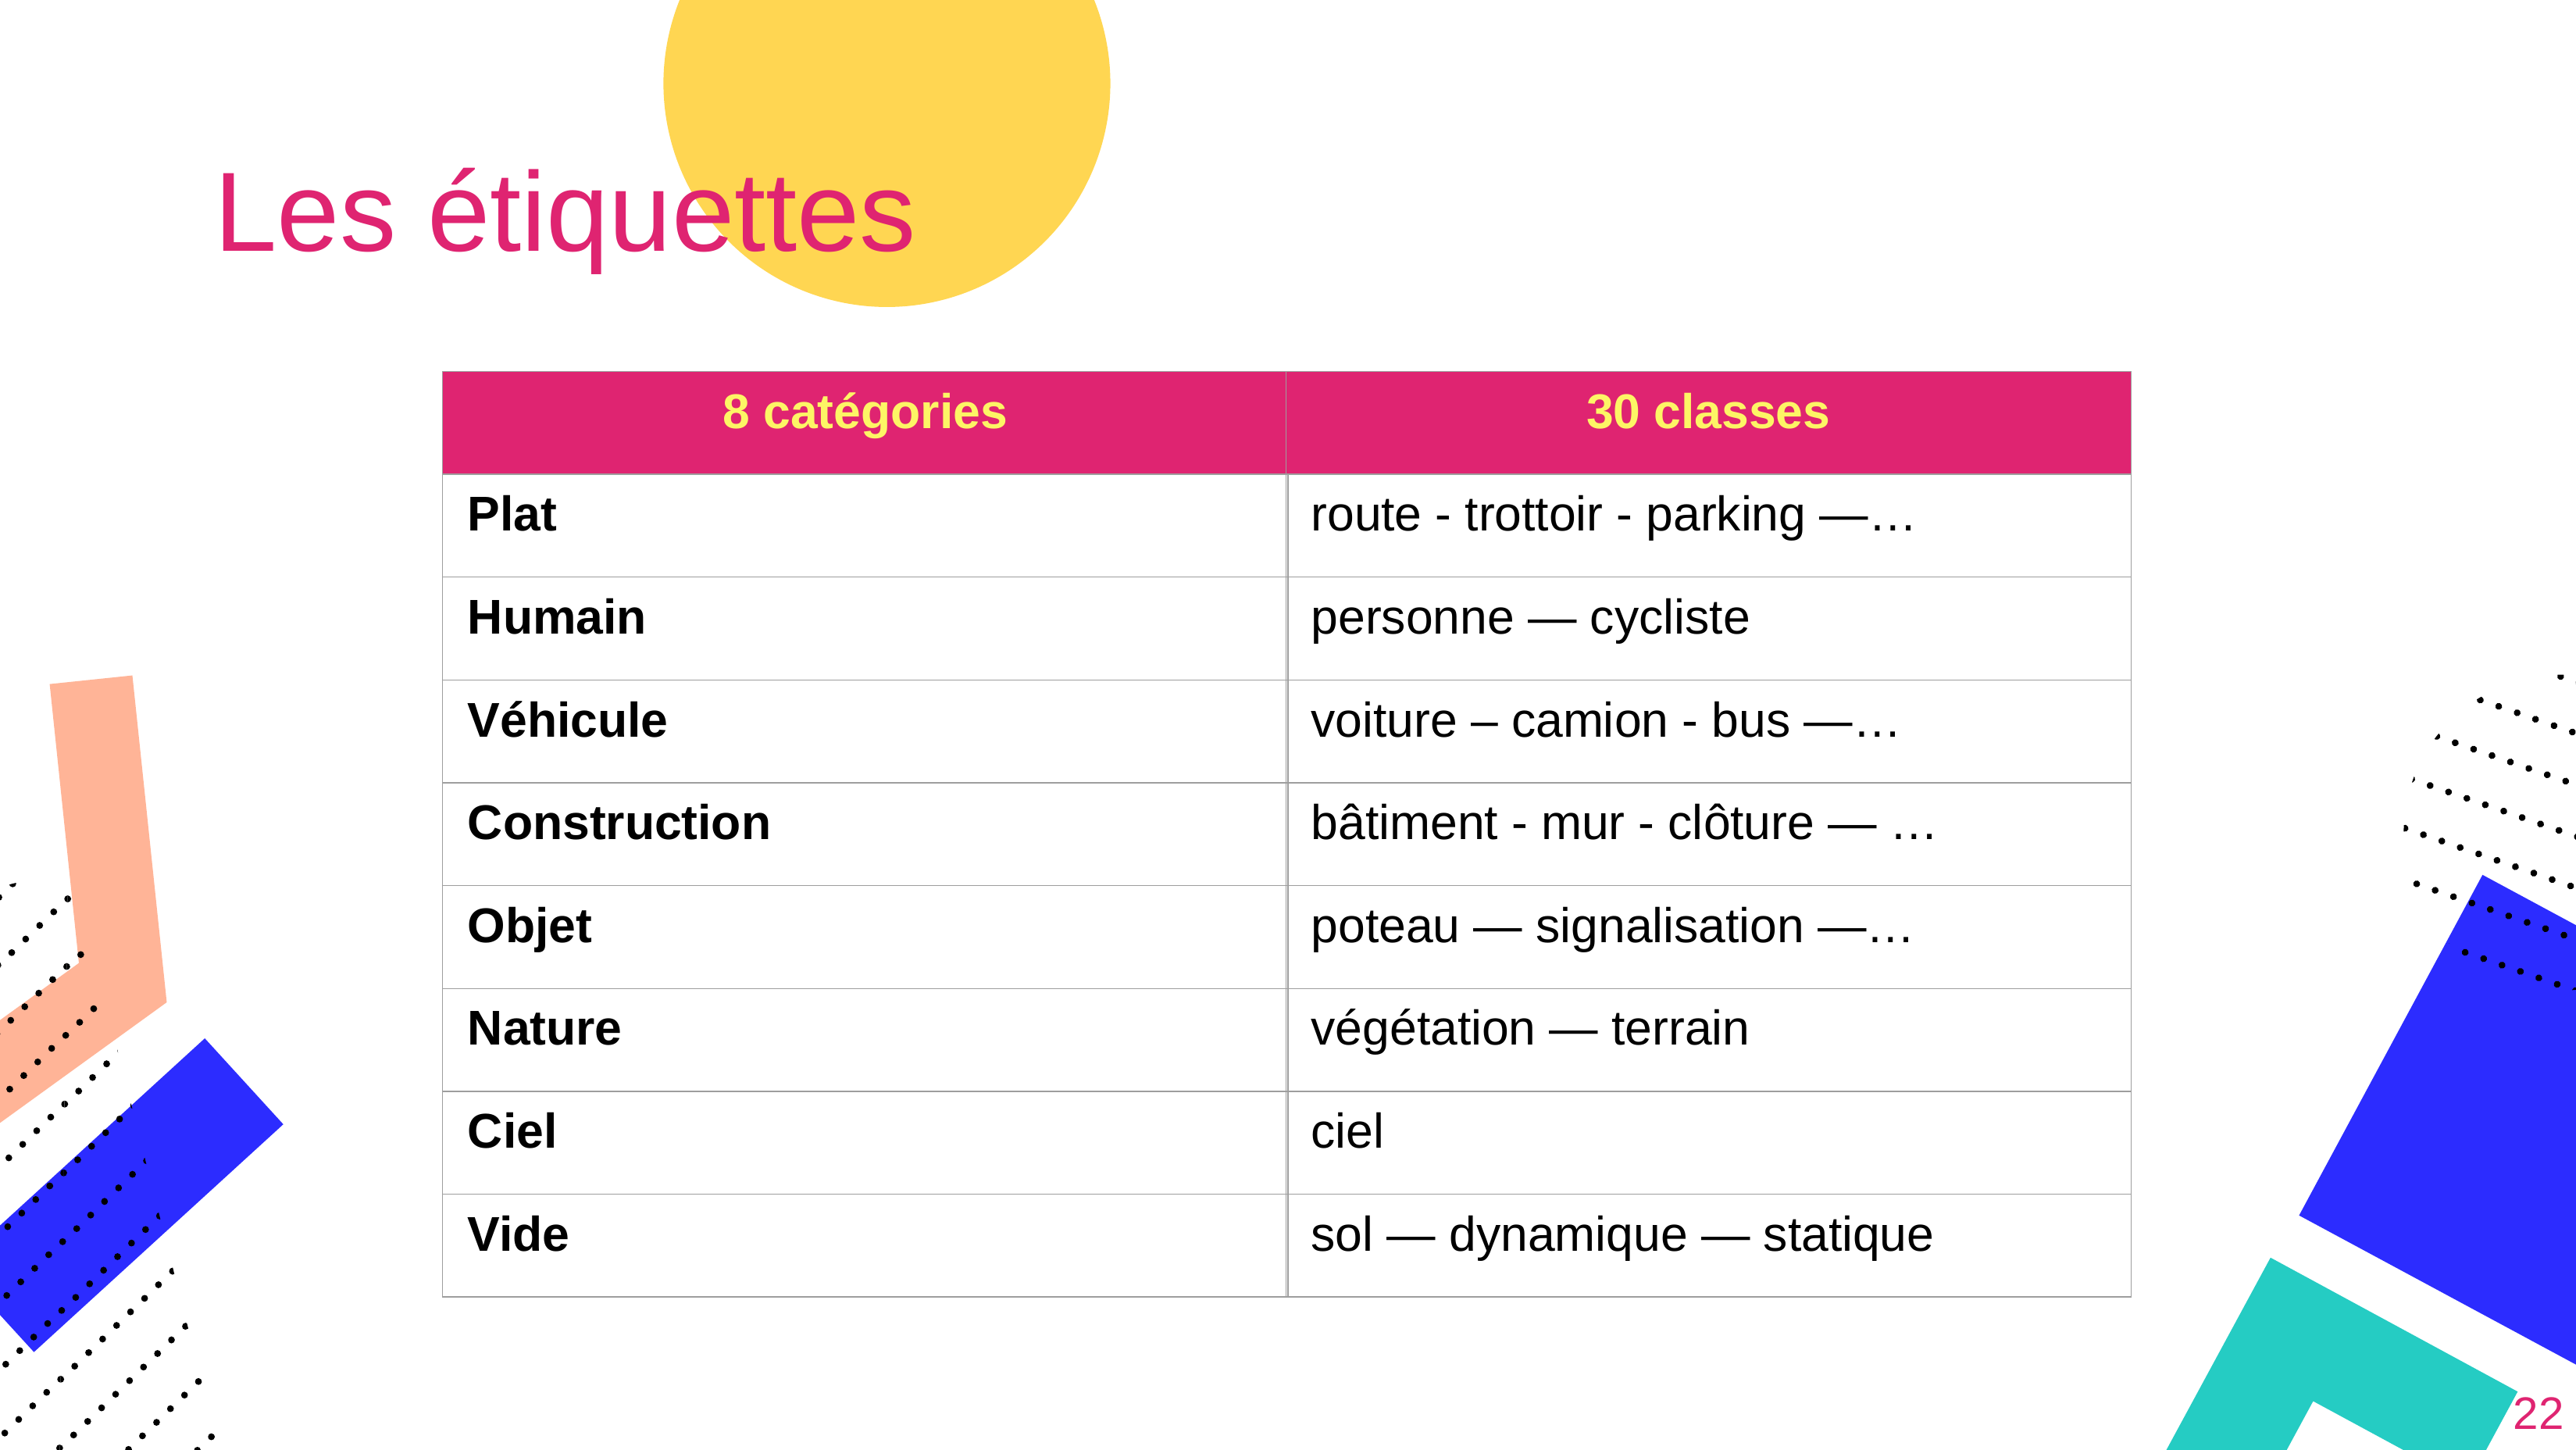

# Les étiquettes
| 8 catégories |
| --- |
| Plat |
| Humain |
| Véhicule |
| Construction |
| Objet |
| Nature |
| Ciel |
| Vide |
| 30 classes |
| --- |
| route - trottoir - parking —… |
| personne — cycliste |
| voiture – camion - bus —… |
| bâtiment - mur - clôture — … |
| poteau — signalisation —… |
| végétation — terrain |
| ciel |
| sol — dynamique — statique |
22